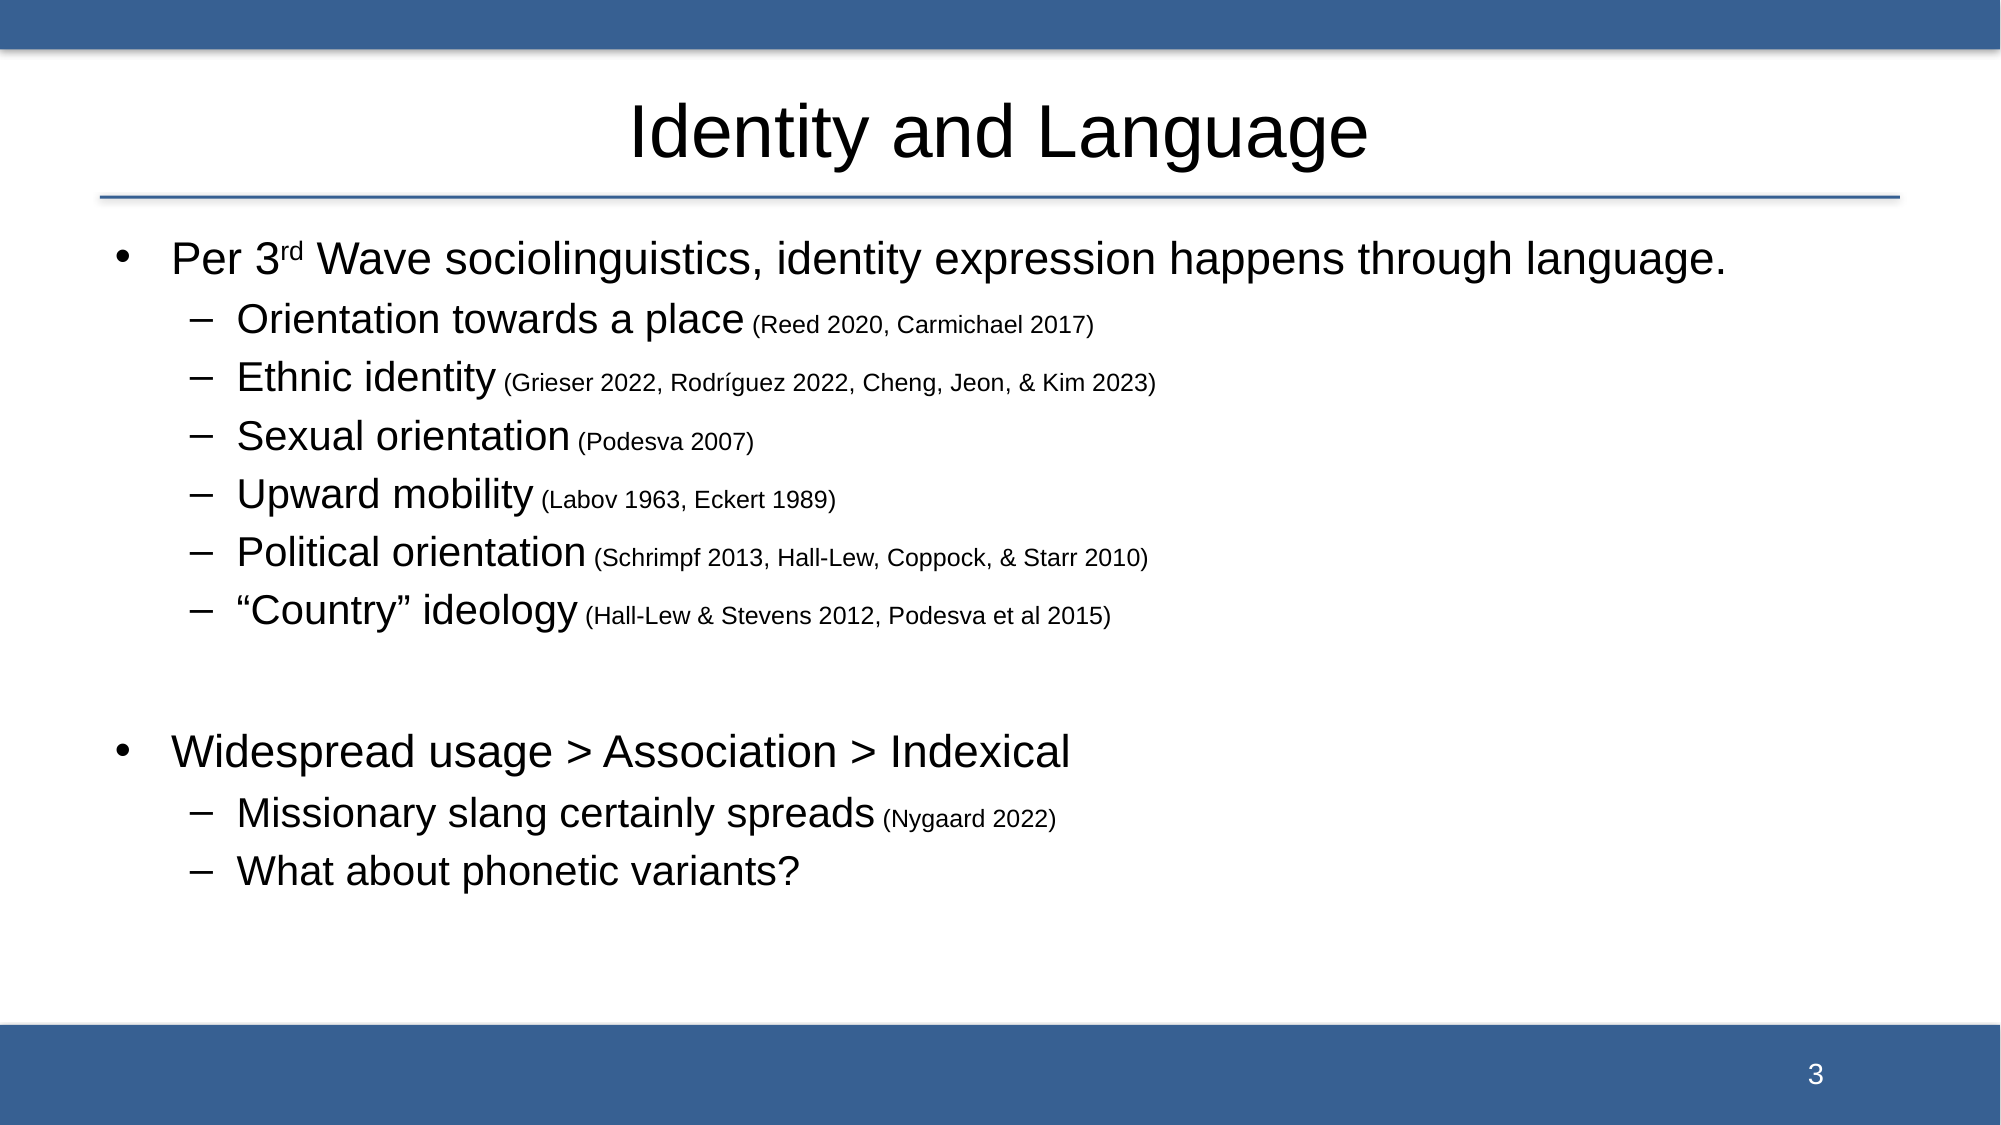

# Identity and Language
Per 3rd Wave sociolinguistics, identity expression happens through language.
Orientation towards a place (Reed 2020, Carmichael 2017)
Ethnic identity (Grieser 2022, Rodríguez 2022, Cheng, Jeon, & Kim 2023)
Sexual orientation (Podesva 2007)
Upward mobility (Labov 1963, Eckert 1989)
Political orientation (Schrimpf 2013, Hall-Lew, Coppock, & Starr 2010)
“Country” ideology (Hall-Lew & Stevens 2012, Podesva et al 2015)

Widespread usage > Association > Indexical
Missionary slang certainly spreads (Nygaard 2022)
What about phonetic variants?

3